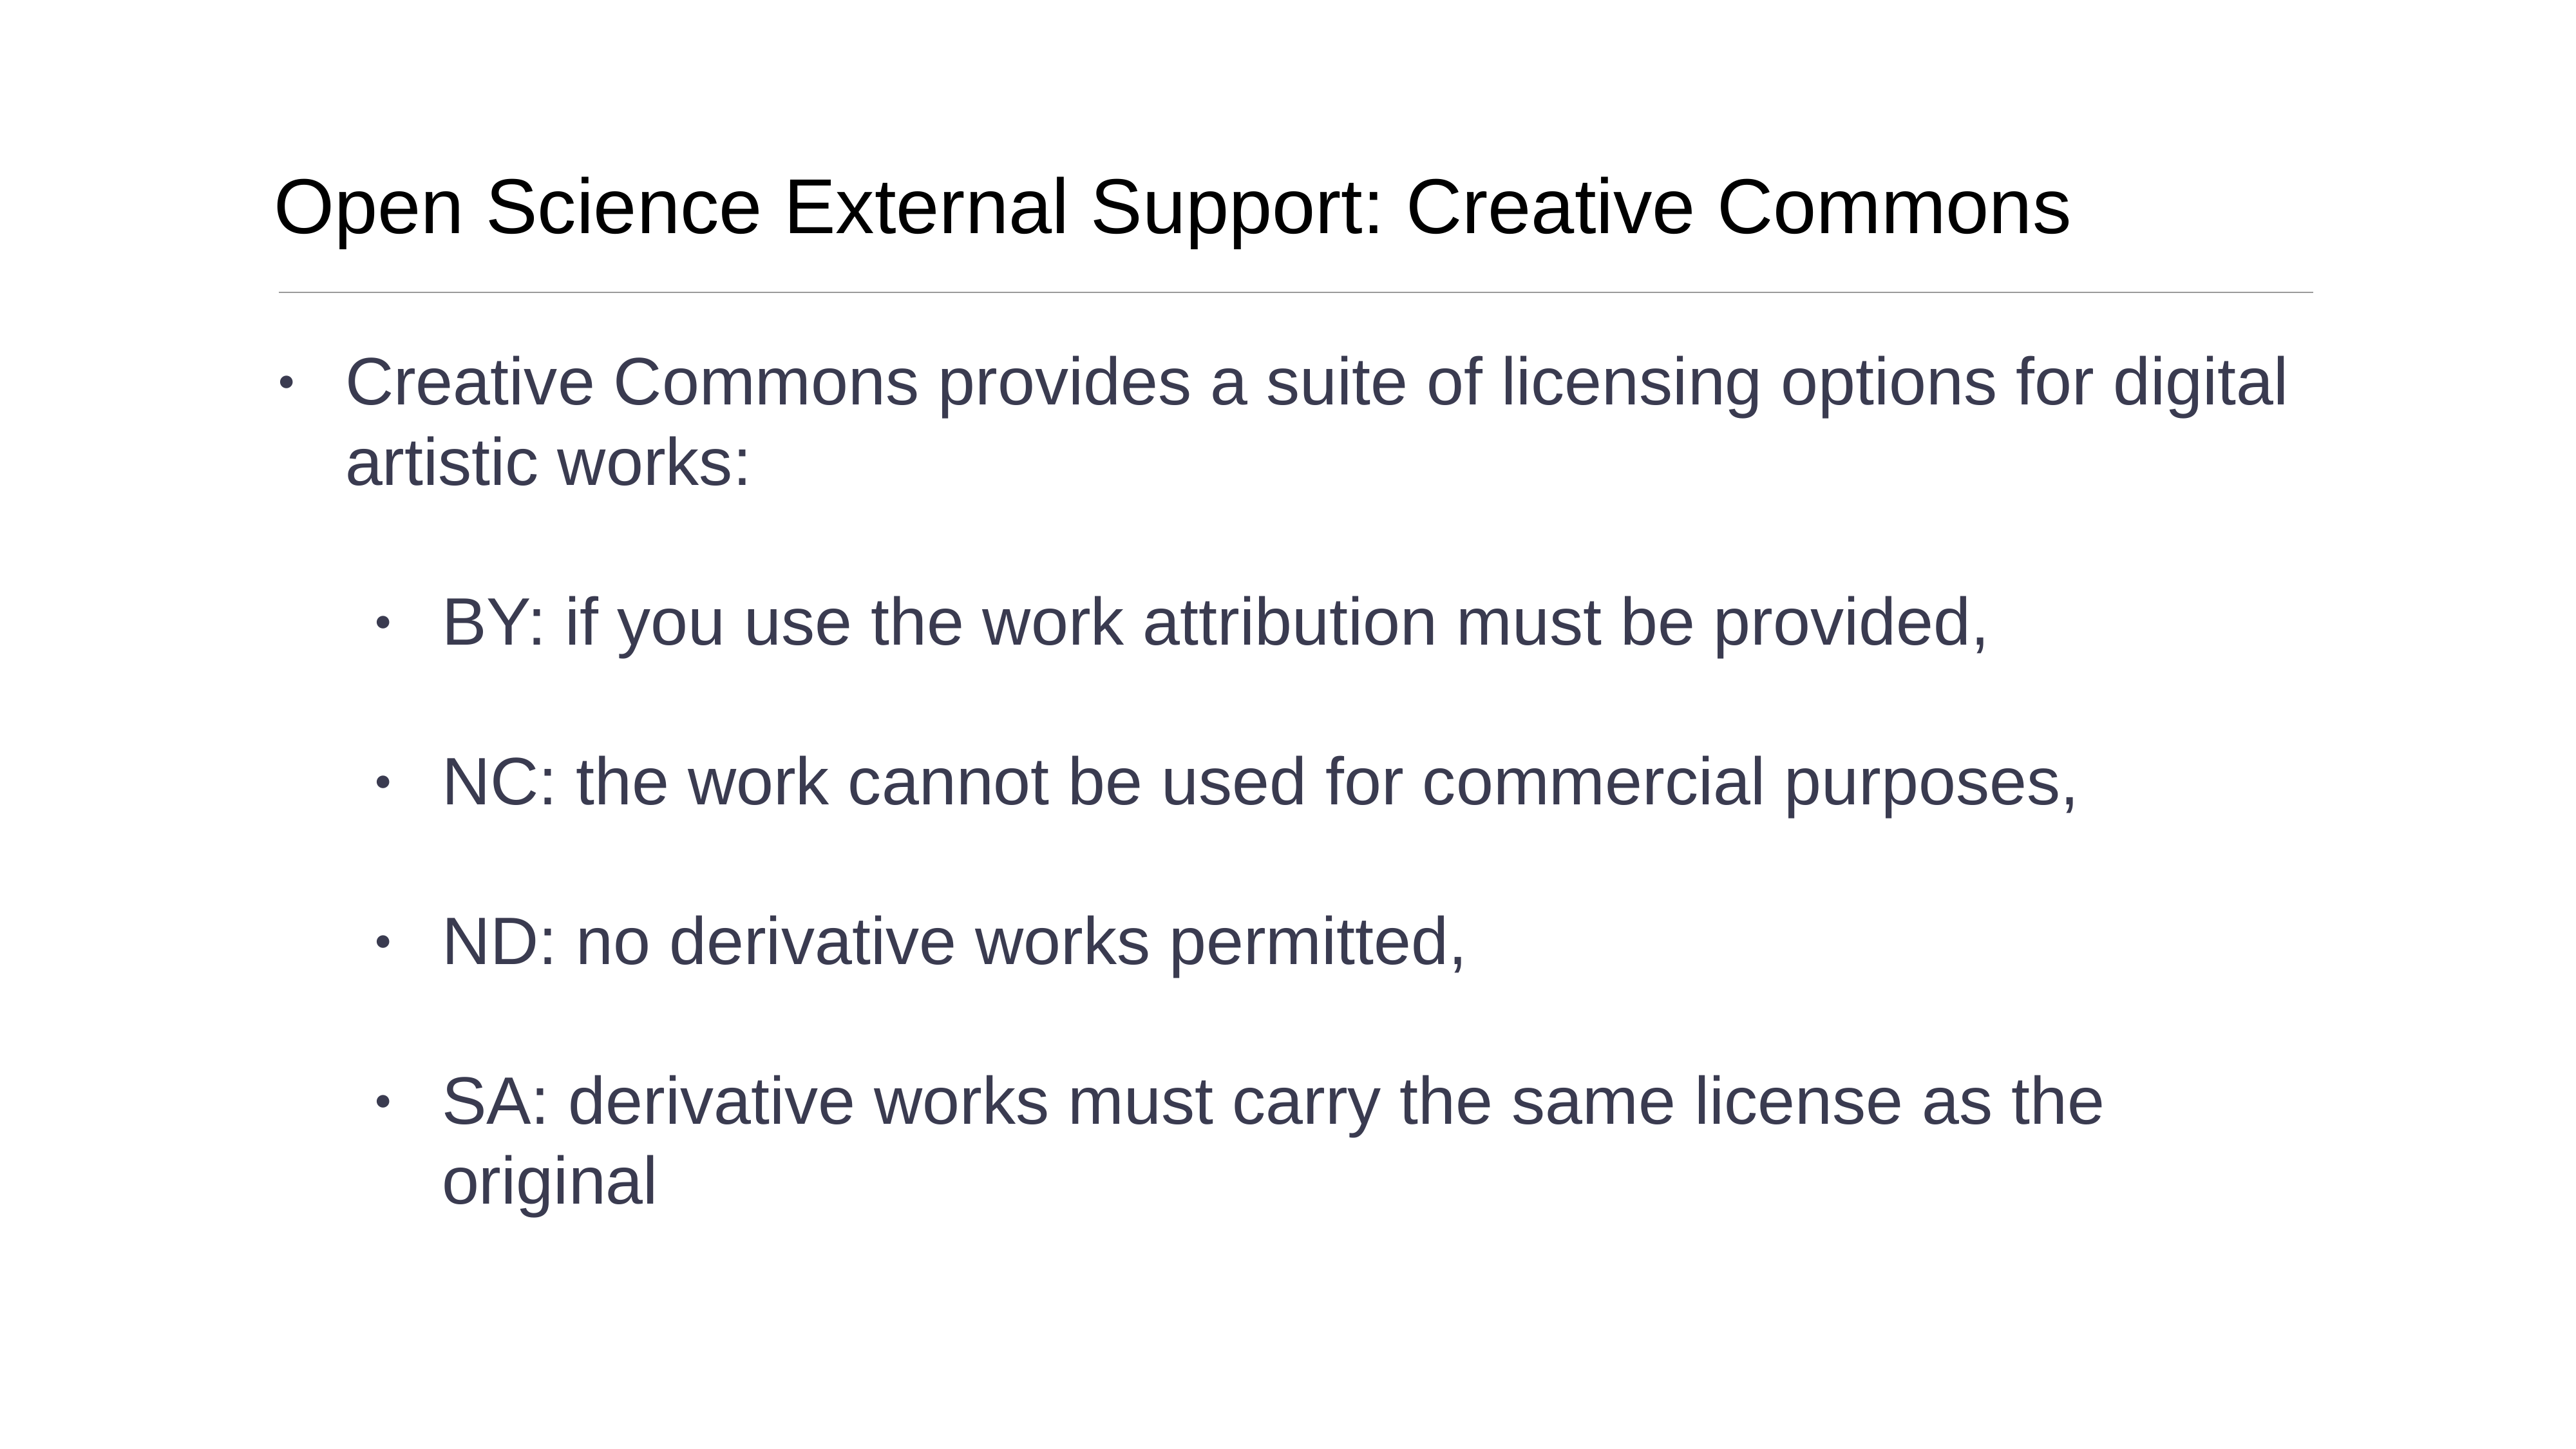

# Open Science External Support: Creative Commons
Creative Commons provides a suite of licensing options for digital artistic works:
BY: if you use the work attribution must be provided,
NC: the work cannot be used for commercial purposes,
ND: no derivative works permitted,
SA: derivative works must carry the same license as the original